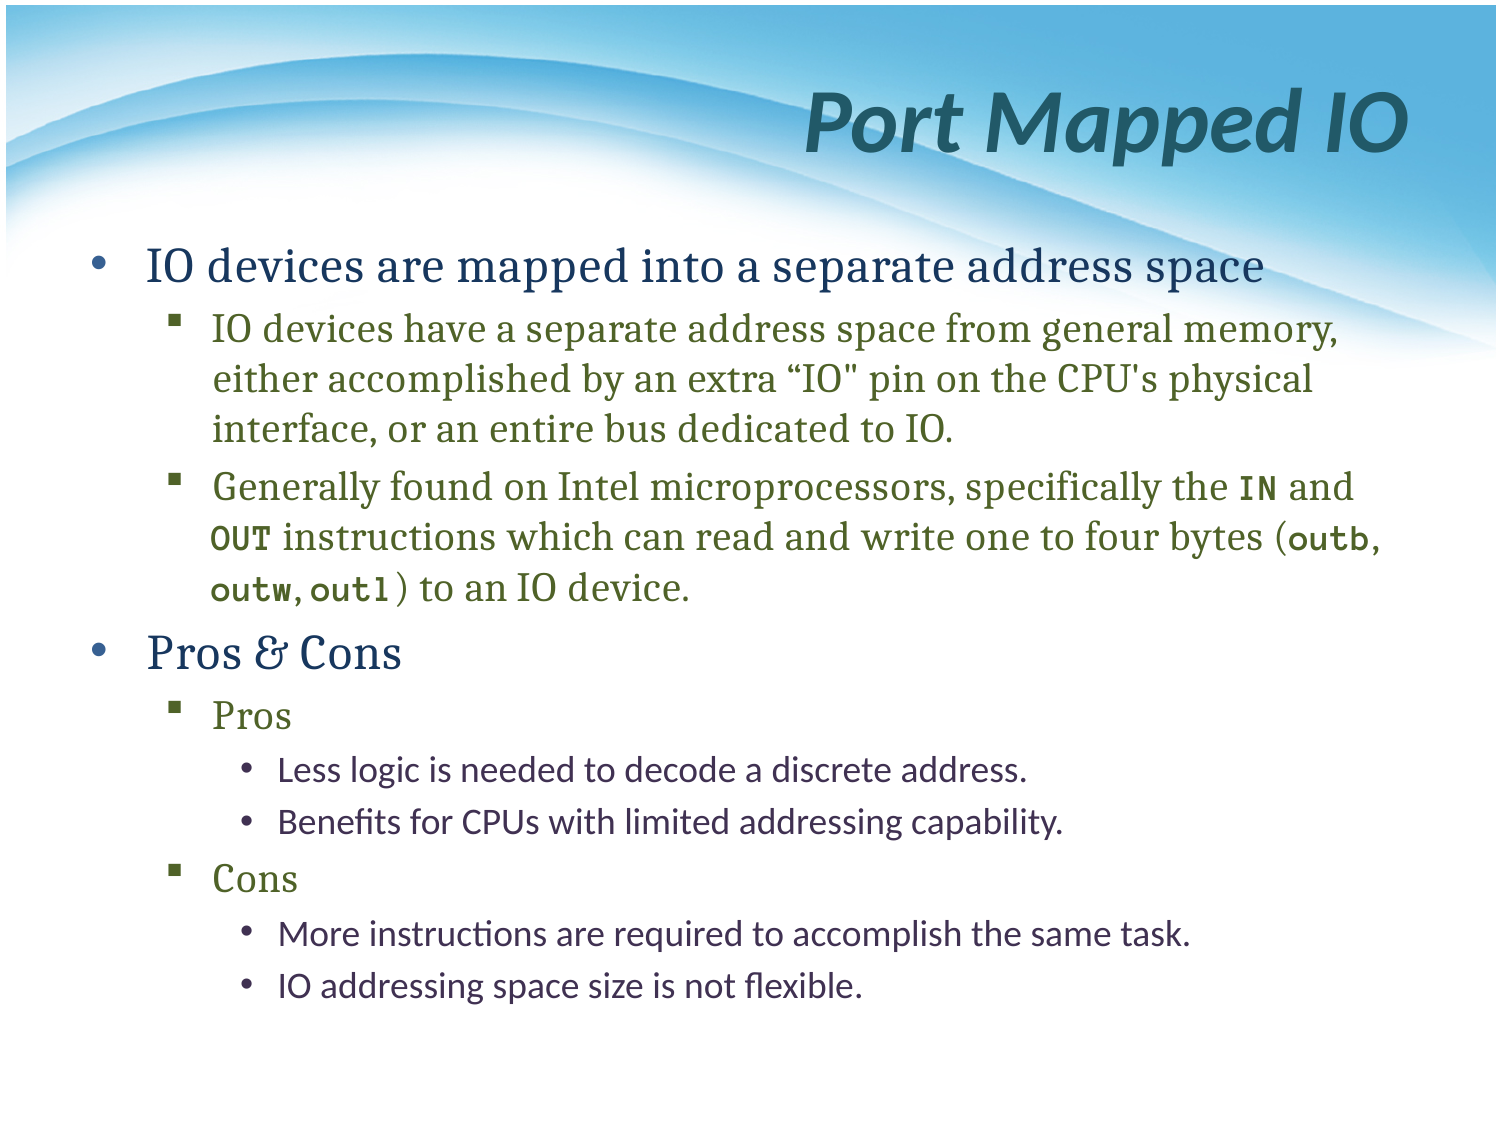

# Port Mapped IO
IO devices are mapped into a separate address space
IO devices have a separate address space from general memory, either accomplished by an extra “IO" pin on the CPU's physical interface, or an entire bus dedicated to IO.
Generally found on Intel microprocessors, specifically the IN and OUT instructions which can read and write one to four bytes (outb, outw, outl) to an IO device.
Pros & Cons
Pros
Less logic is needed to decode a discrete address.
Benefits for CPUs with limited addressing capability.
Cons
More instructions are required to accomplish the same task.
IO addressing space size is not flexible.